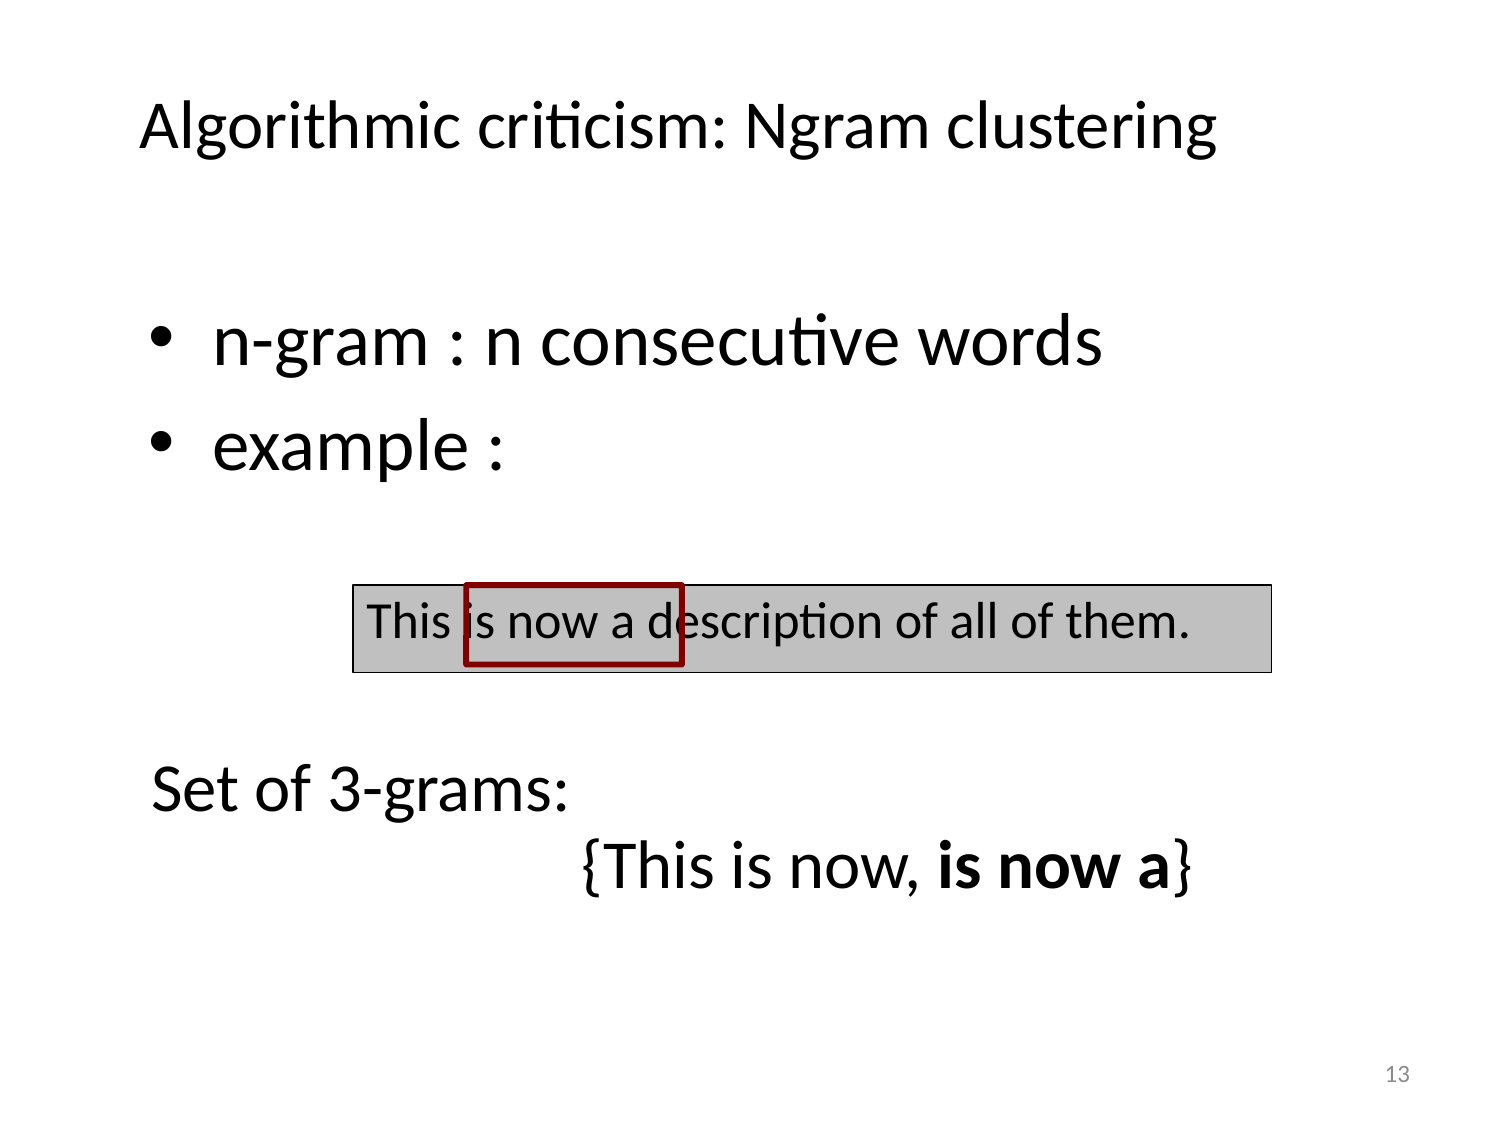

#
Algorithmic criticism: Ngram clustering– Text Arc
n-gram : n consecutive words
example :
This is now a description of all of them.

Set of 3-grams:
				{This is now, is now a}}
13